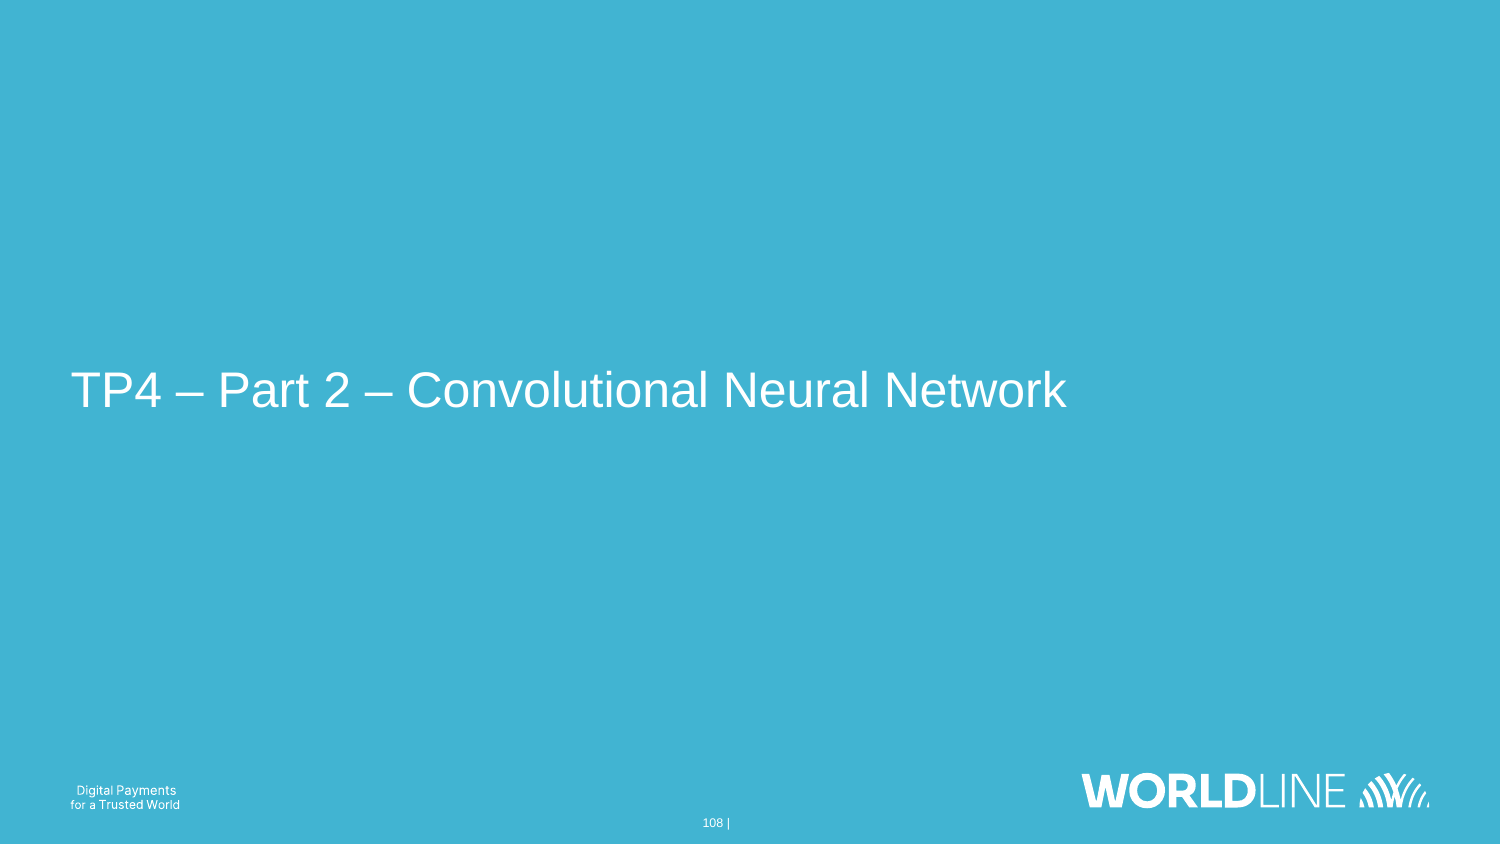

# TP4 – Part 2 – Convolutional Neural Network
108